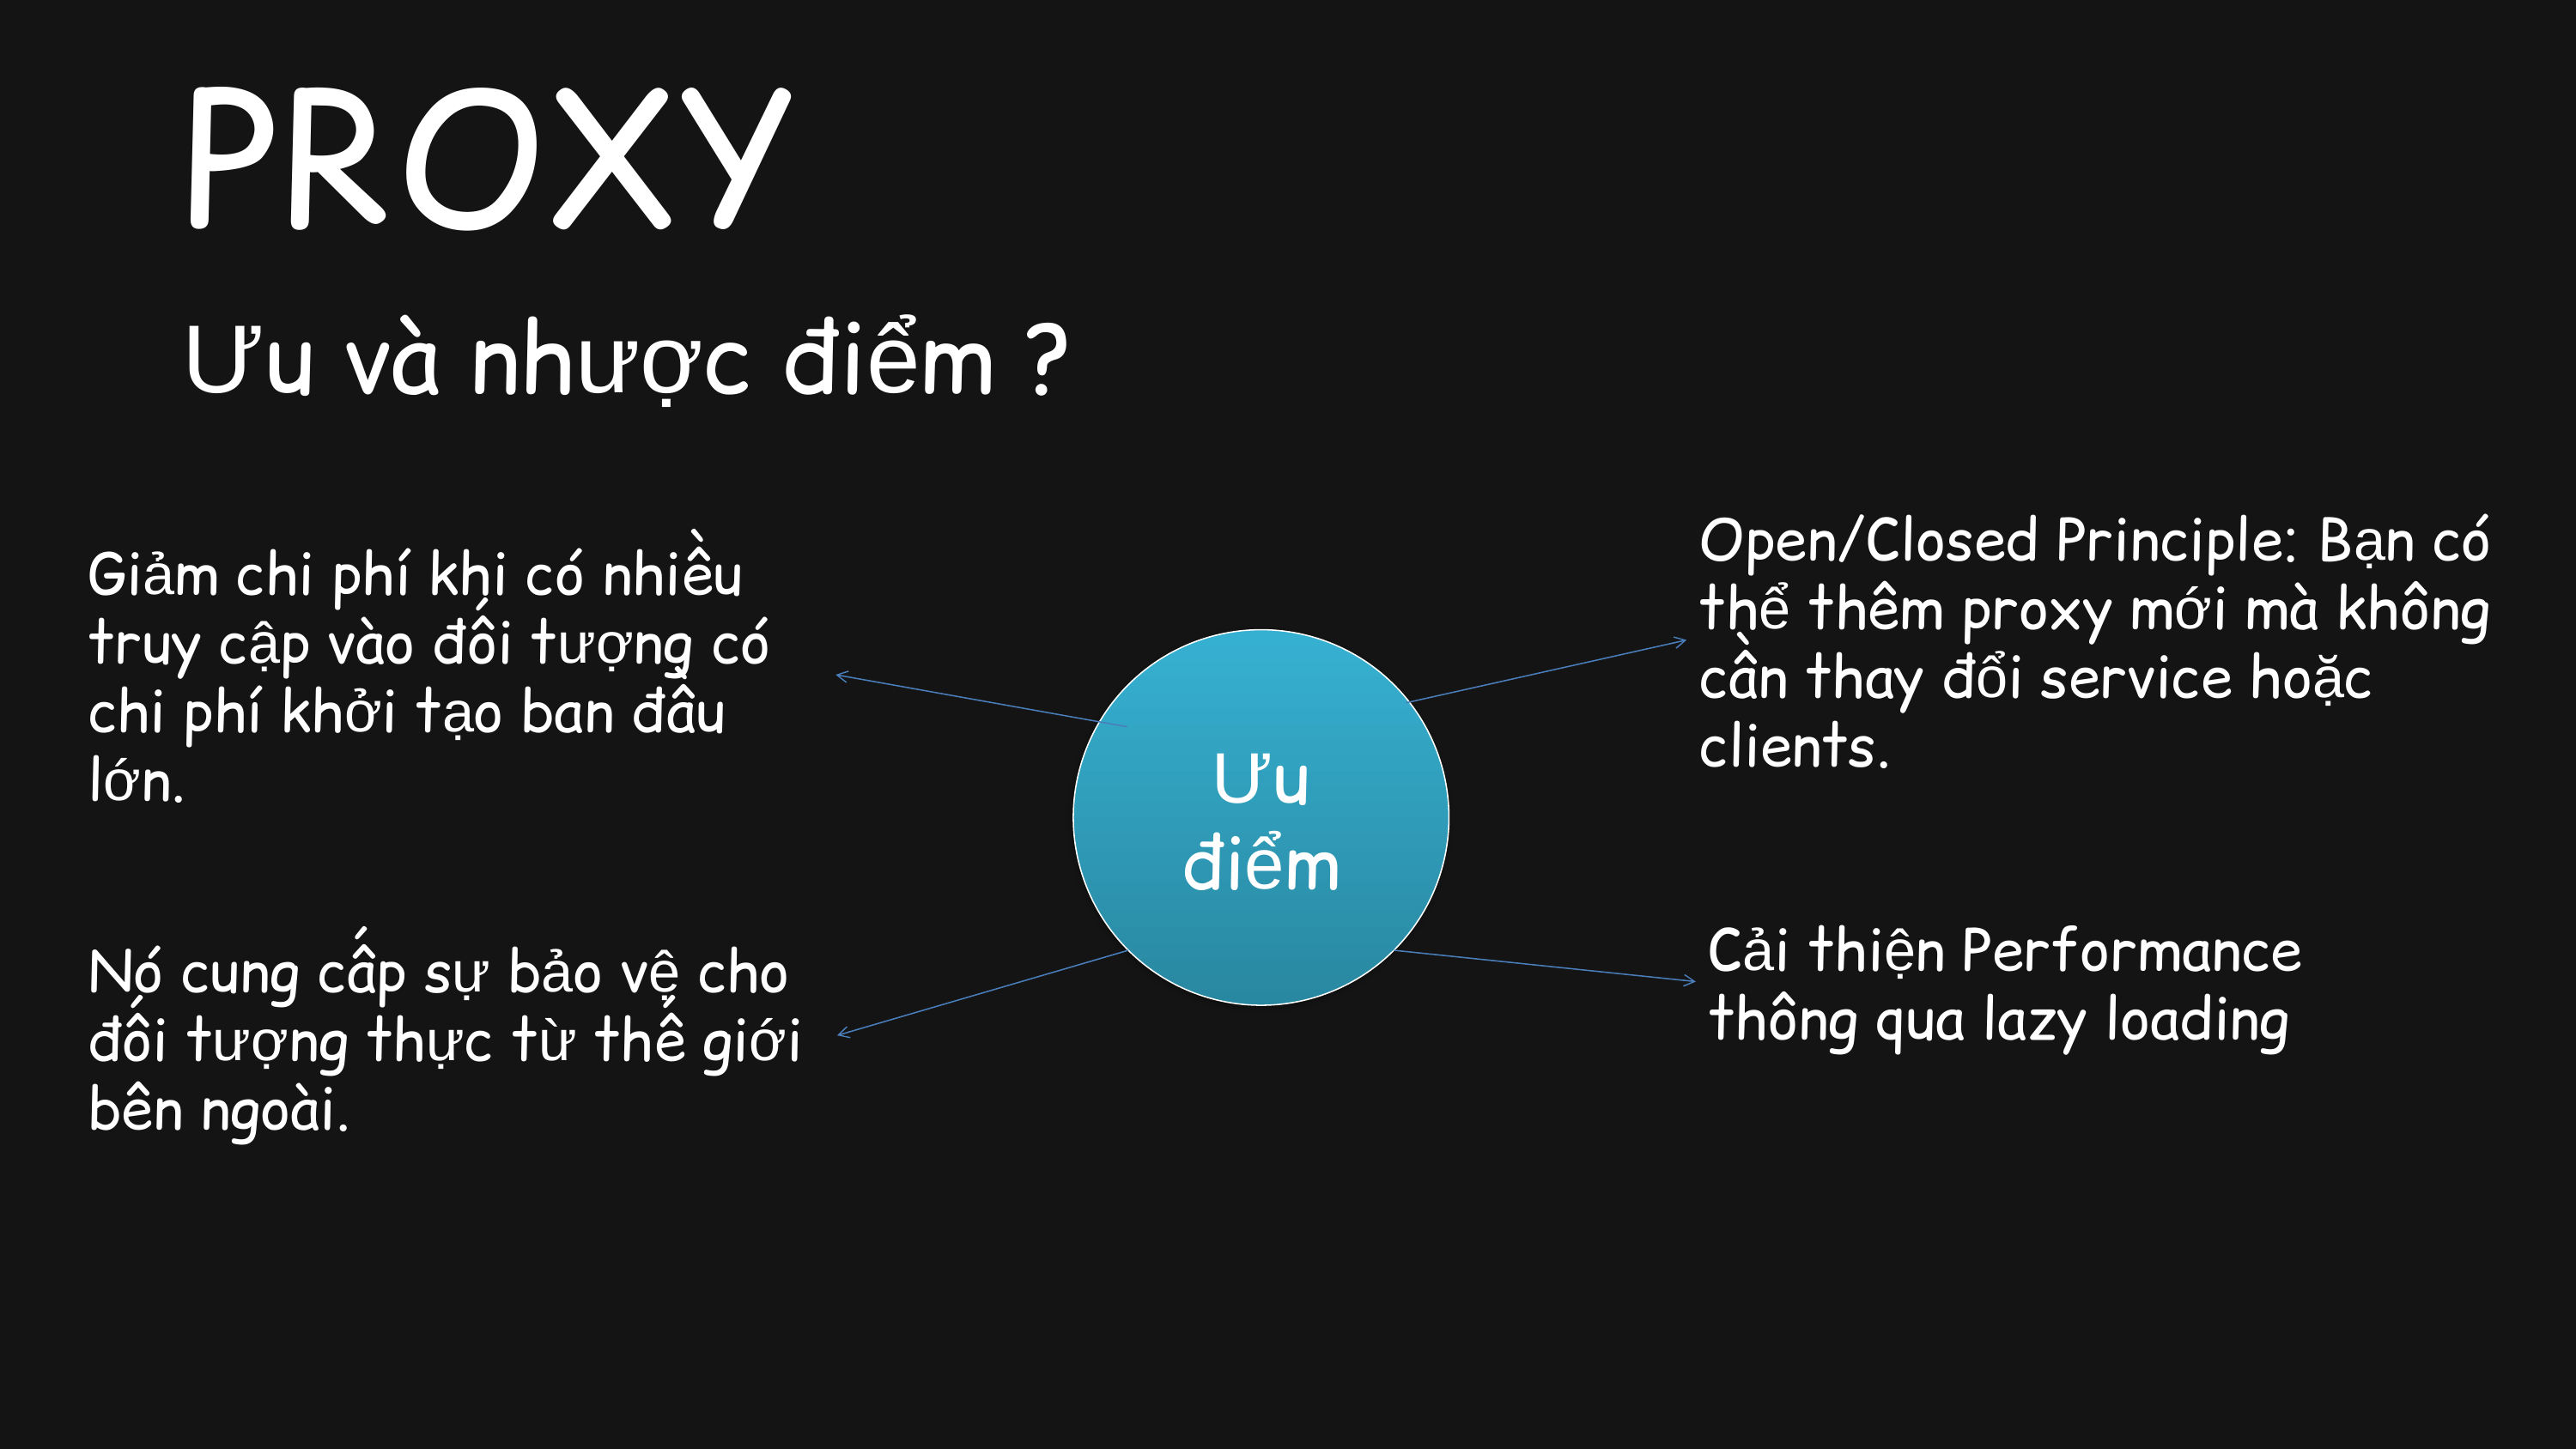

PROXY
Ưu và nhược điểm ?

Open/Closed Principle: Bạn có thể thêm proxy mới mà không cần thay đổi service hoặc clients.
Giảm chi phí khi có nhiều truy cập vào đối tượng có chi phí khởi tạo ban đầu lớn.
Ưu điểm
Cải thiện Performance thông qua lazy loading
Nó cung cấp sự bảo vệ cho đối tượng thực từ thế giới bên ngoài.